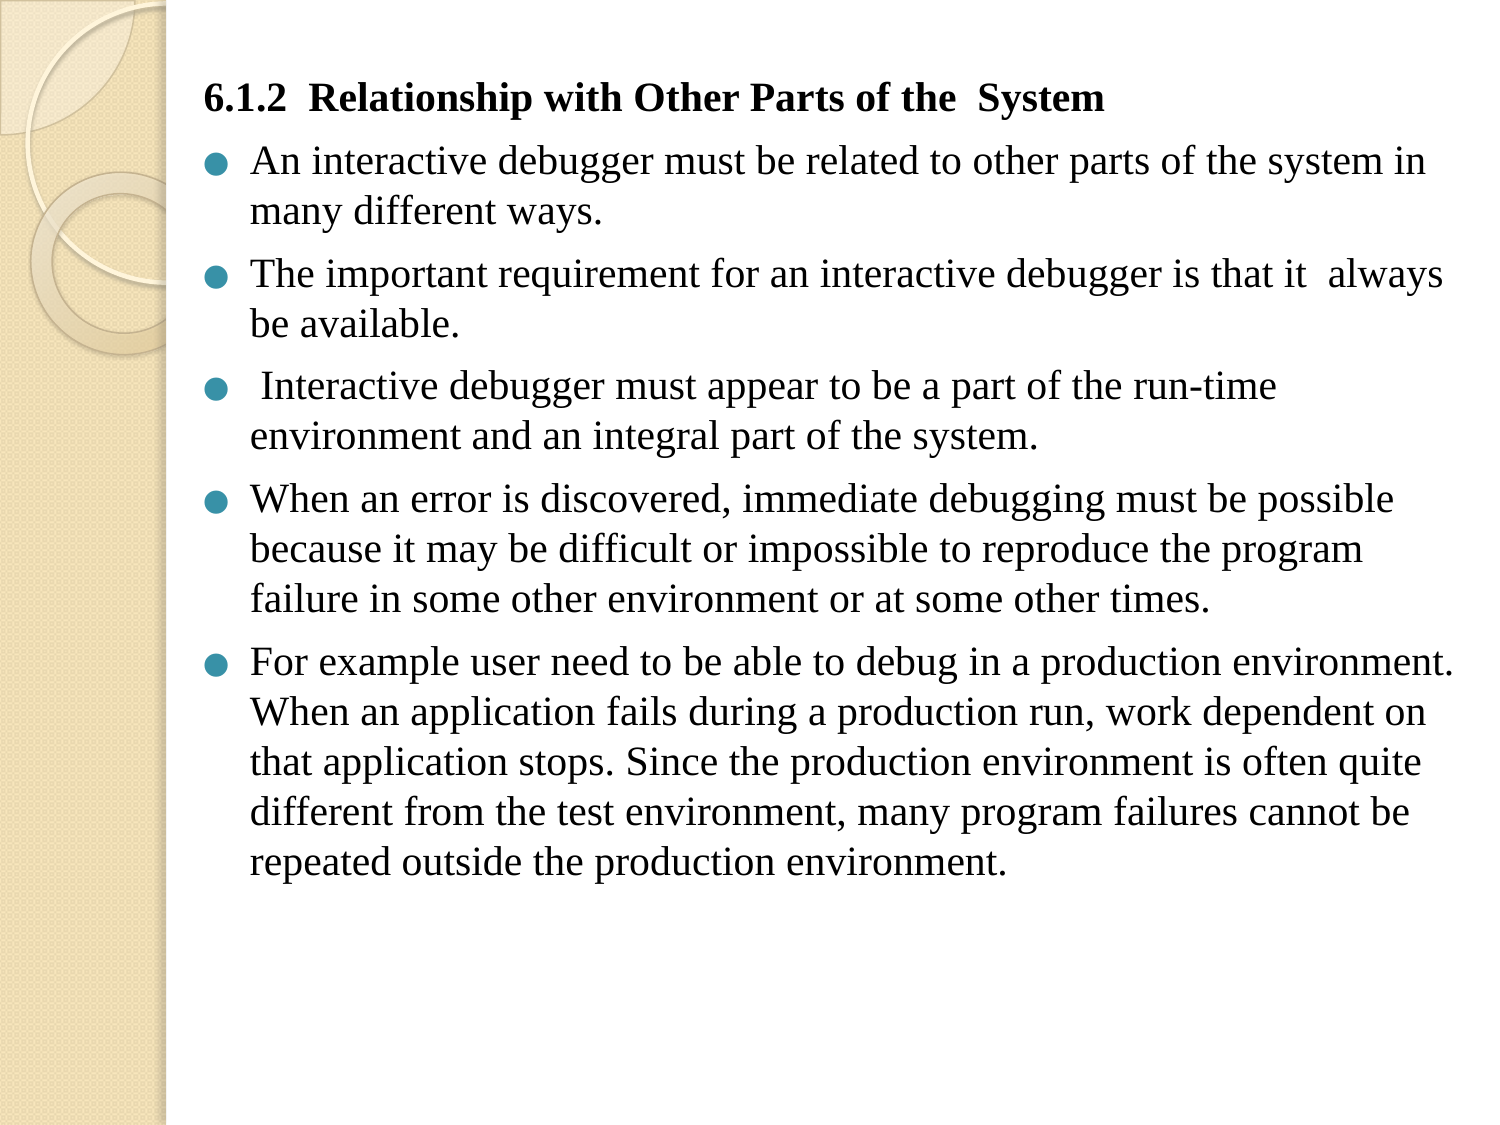

6.1.2  Relationship with Other Parts of the  System
An interactive debugger must be related to other parts of the system in many different ways.
The important requirement for an interactive debugger is that it  always be available.
 Interactive debugger must appear to be a part of the run-time environment and an integral part of the system.
When an error is discovered, immediate debugging must be possible because it may be difficult or impossible to reproduce the program failure in some other environment or at some other times.
For example user need to be able to debug in a production environment. When an application fails during a production run, work dependent on that application stops. Since the production environment is often quite different from the test environment, many program failures cannot be repeated outside the production environment.